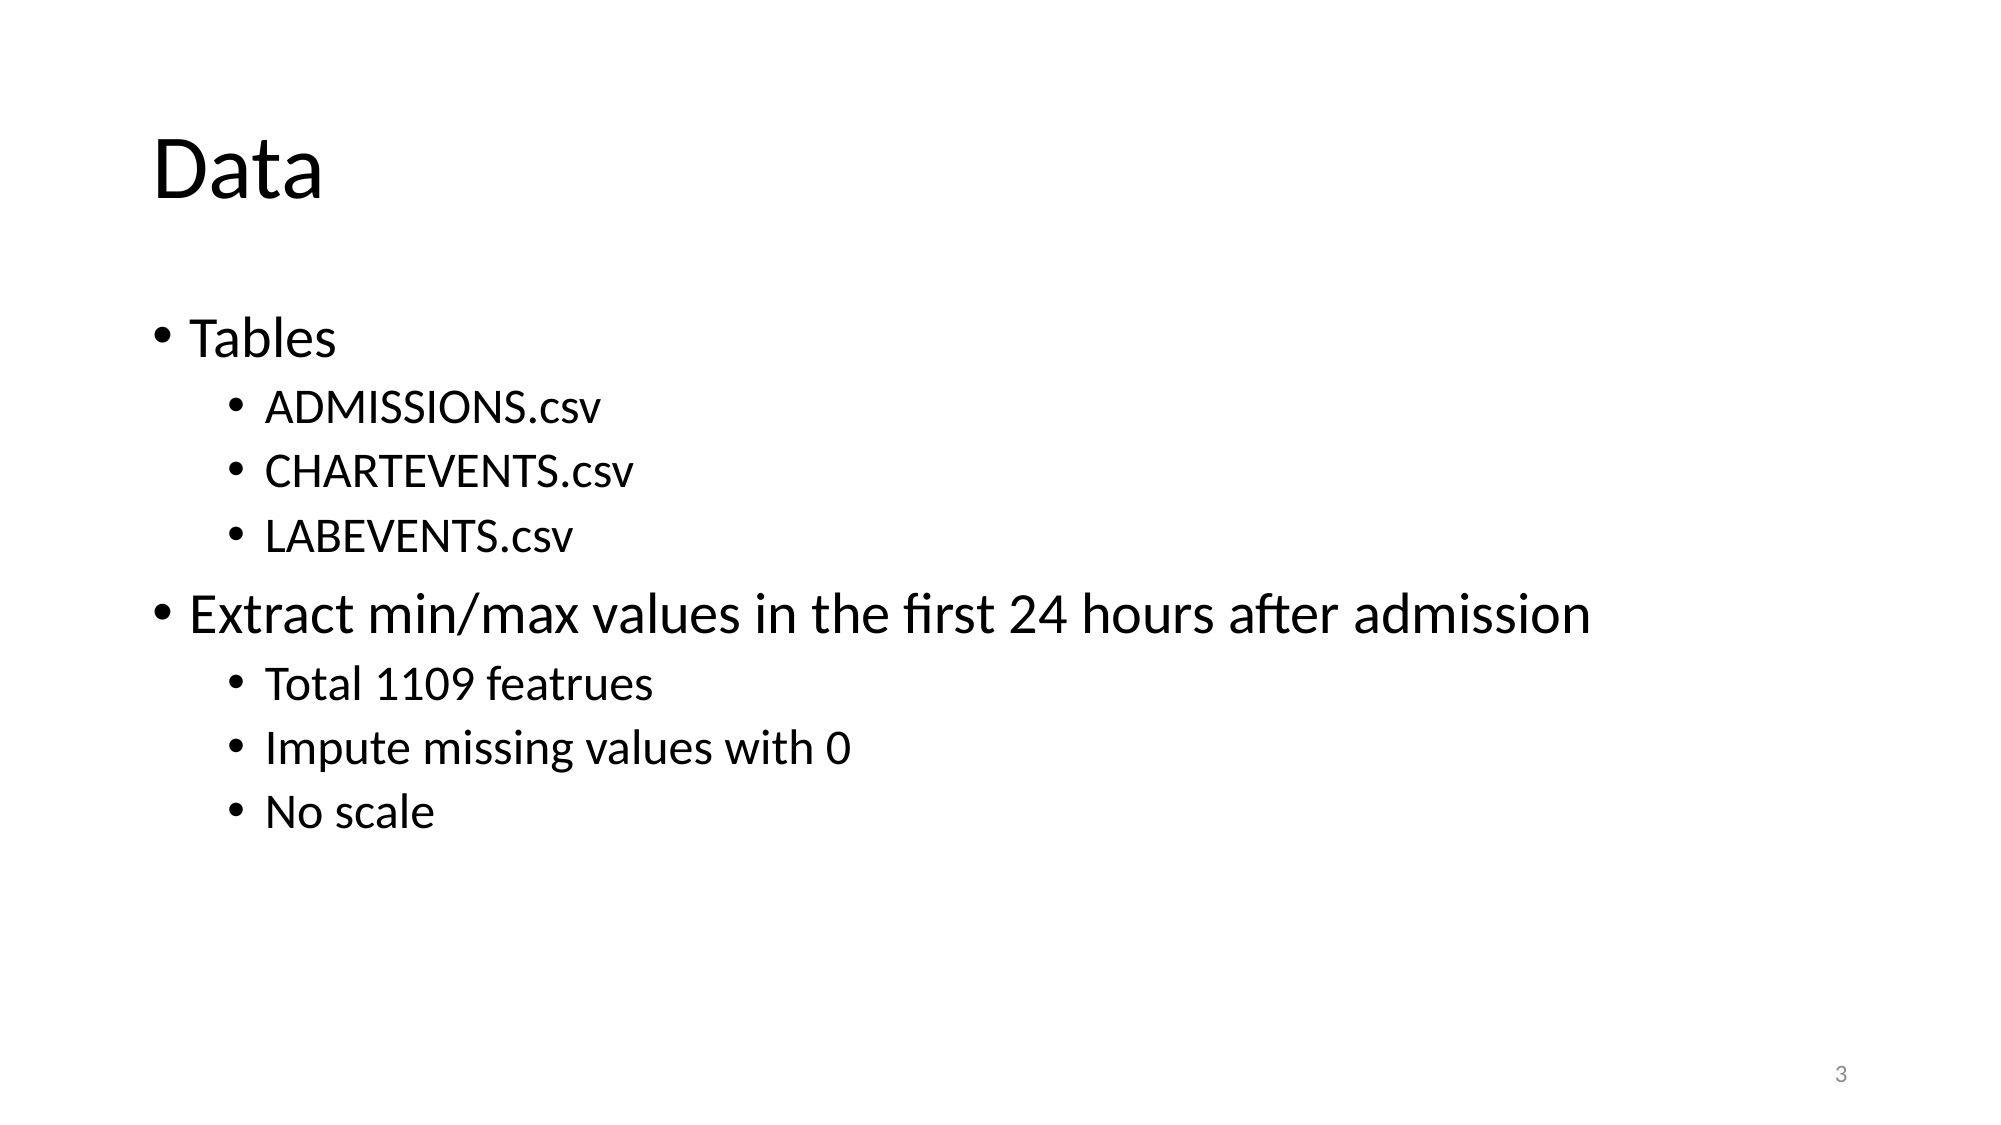

# Data
Tables
ADMISSIONS.csv
CHARTEVENTS.csv
LABEVENTS.csv
Extract min/max values in the first 24 hours after admission
Total 1109 featrues
Impute missing values with 0
No scale
3